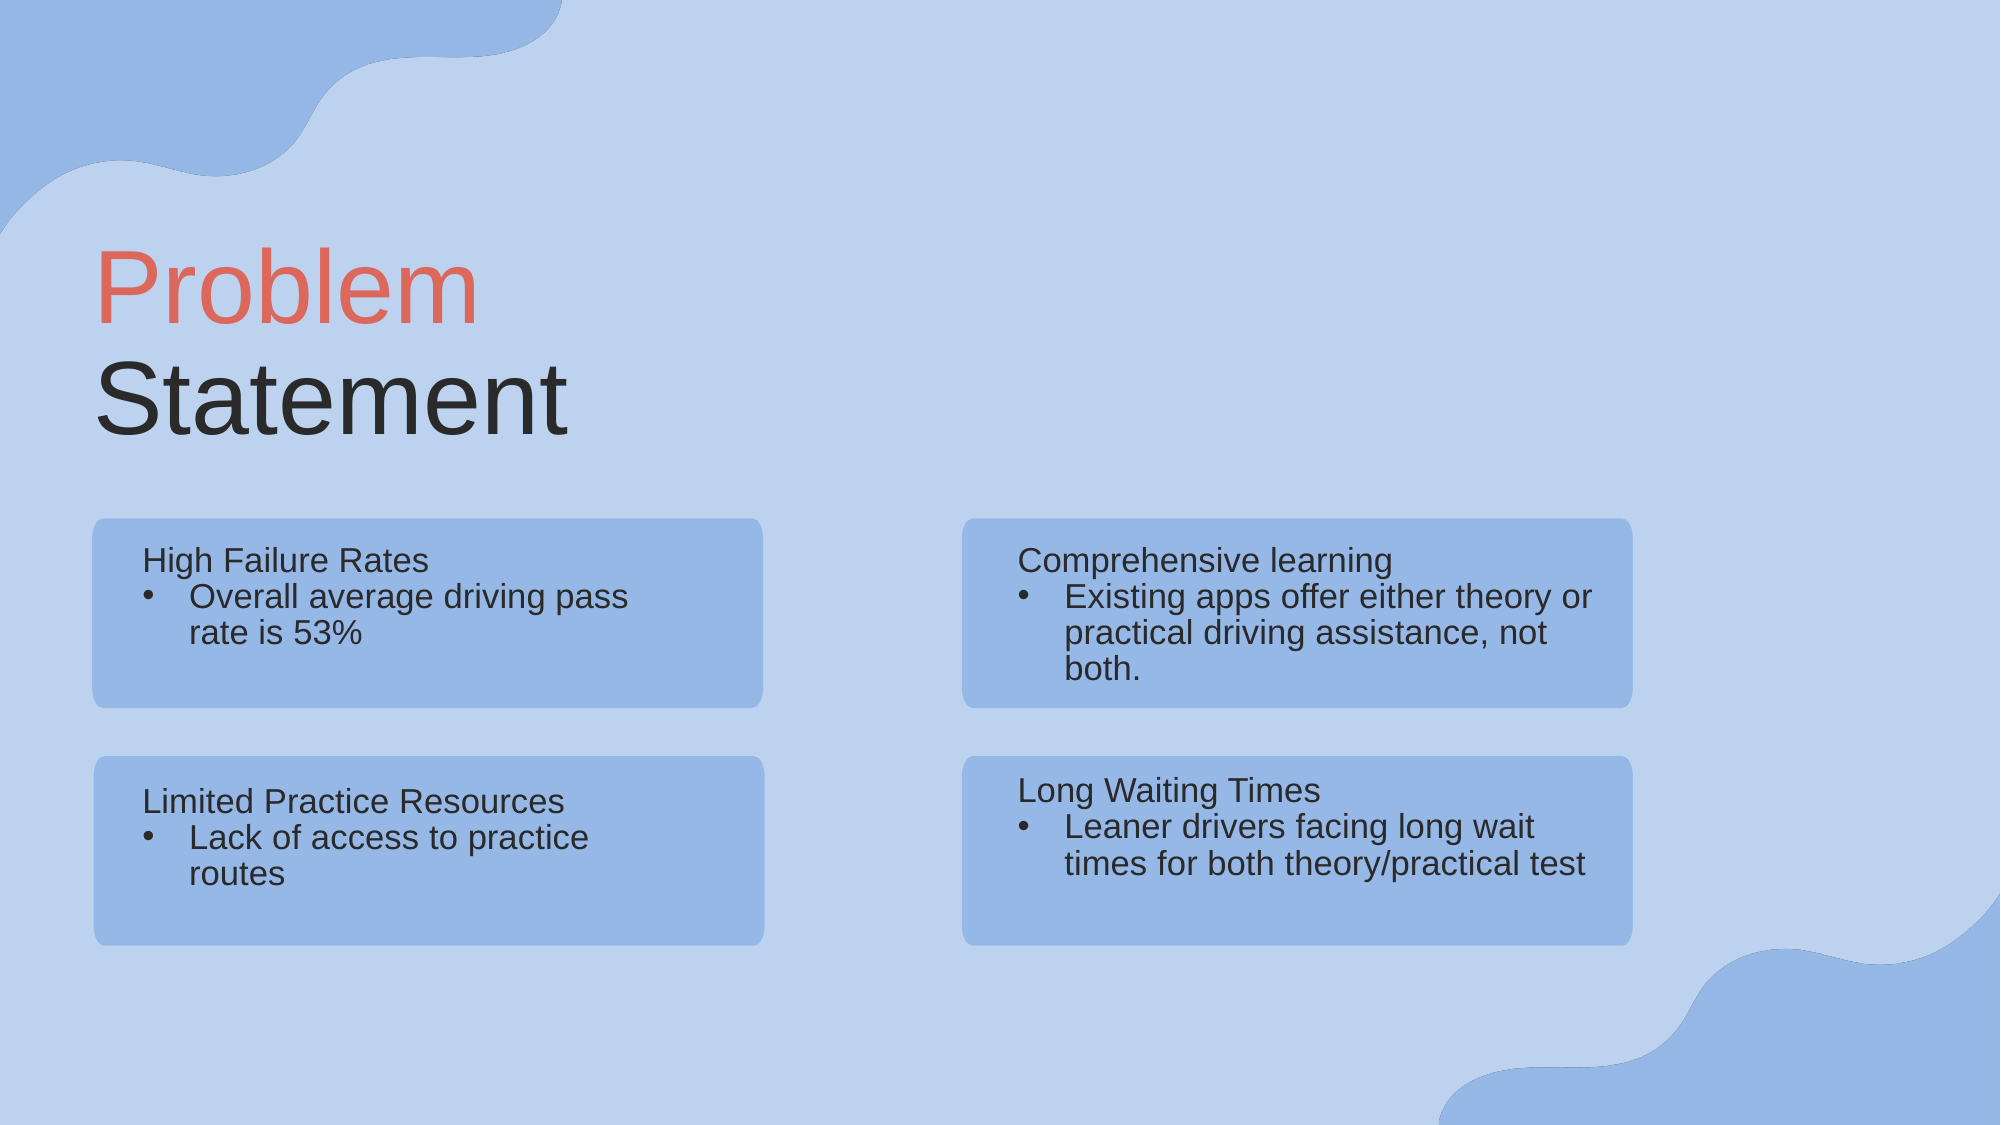

Problem
Statement

High Failure Rates
Overall average driving pass rate is 53%
Comprehensive learning
Existing apps offer either theory or practical driving assistance, not both.

Long Waiting Times
Leaner drivers facing long wait times for both theory/practical test

Limited Practice Resources
Lack of access to practice routes